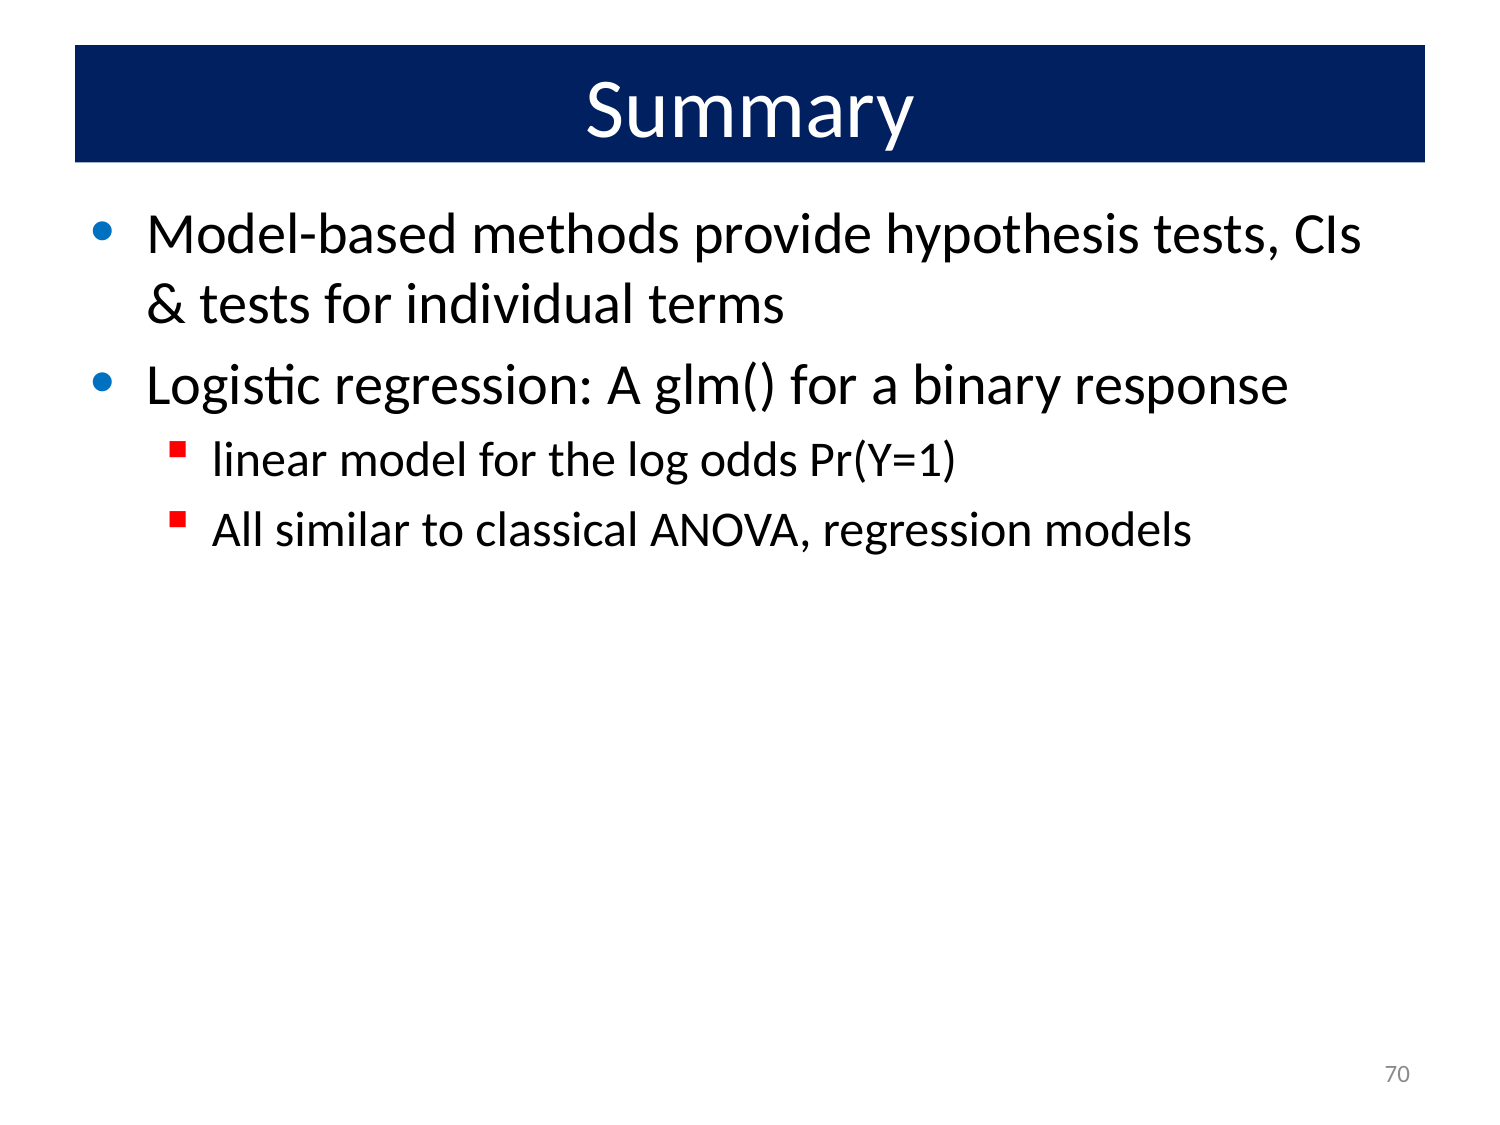

# Summary
Model-based methods provide hypothesis tests, CIs & tests for individual terms
Logistic regression: A glm() for a binary response
linear model for the log odds Pr(Y=1)
All similar to classical ANOVA, regression models
70